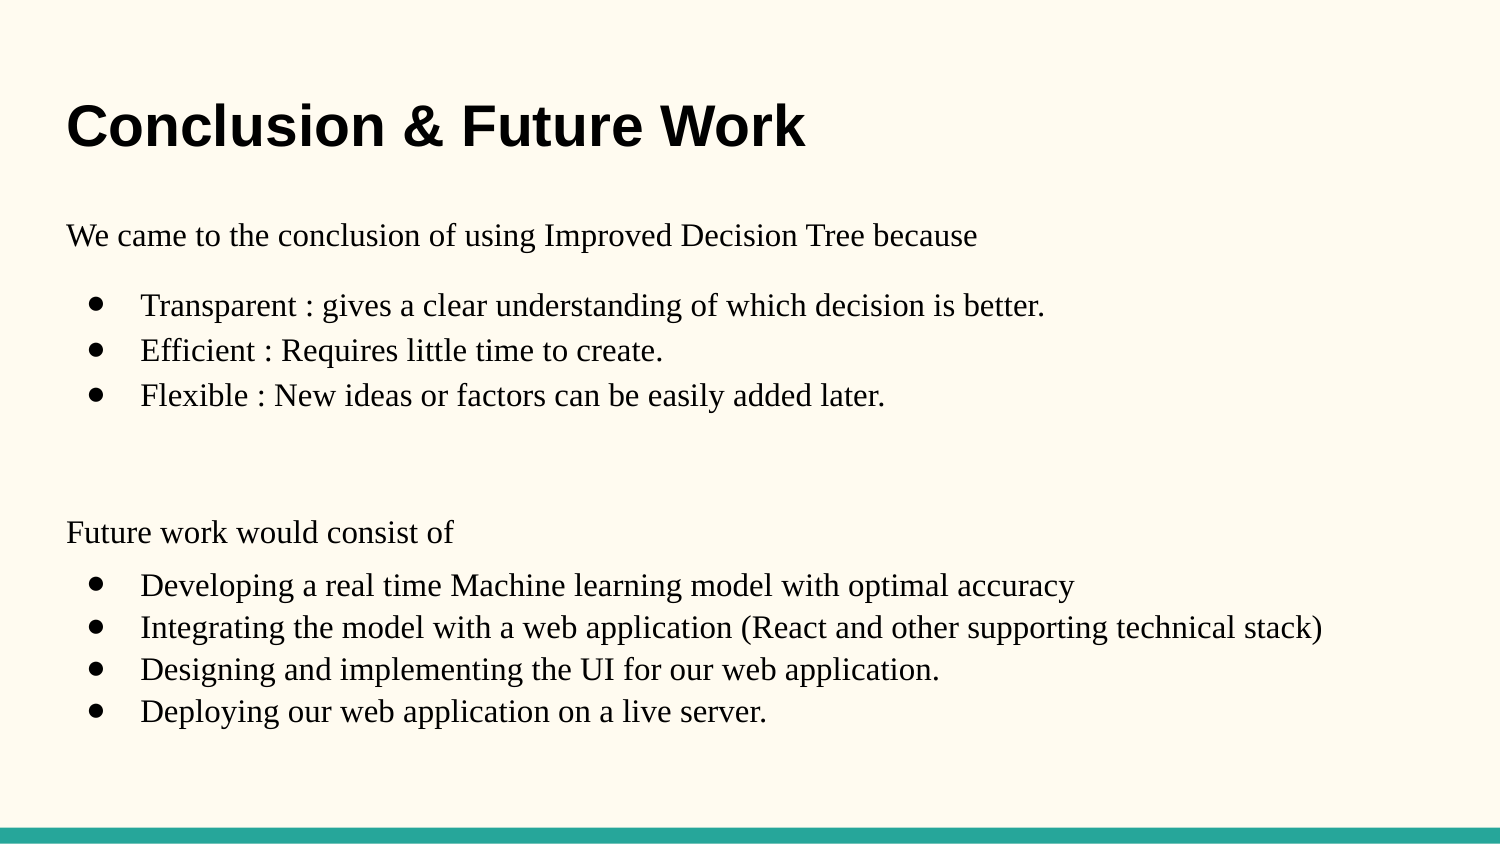

# Conclusion & Future Work
We came to the conclusion of using Improved Decision Tree because
Transparent : gives a clear understanding of which decision is better.
Efficient : Requires little time to create.
Flexible : New ideas or factors can be easily added later.

Future work would consist of
Developing a real time Machine learning model with optimal accuracy
Integrating the model with a web application (React and other supporting technical stack)
Designing and implementing the UI for our web application.
Deploying our web application on a live server.